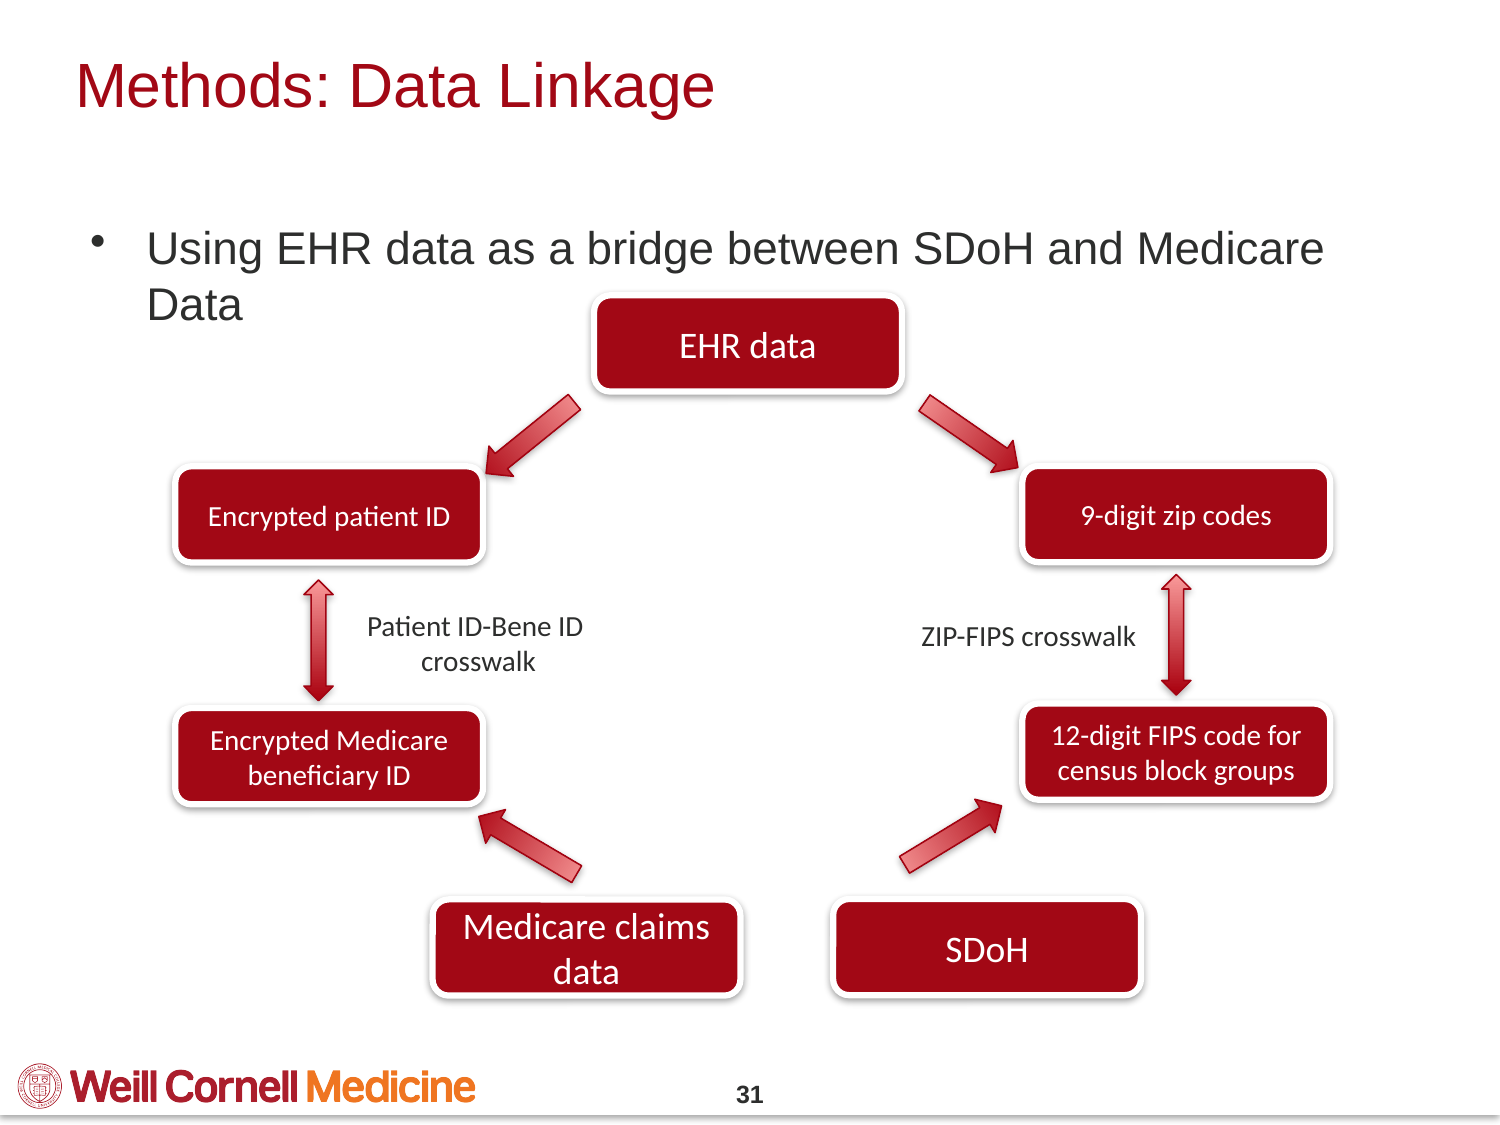

# Methods: Data Linkage
Using EHR data as a bridge between SDoH and Medicare Data

EHR data

9-digit zip codes
Encrypted patient ID

Patient ID-Bene ID
crosswalk
ZIP-FIPS crosswalk
12-digit FIPS code for census block groups
Encrypted Medicare beneficiary ID

SDoH
Medicare claims data